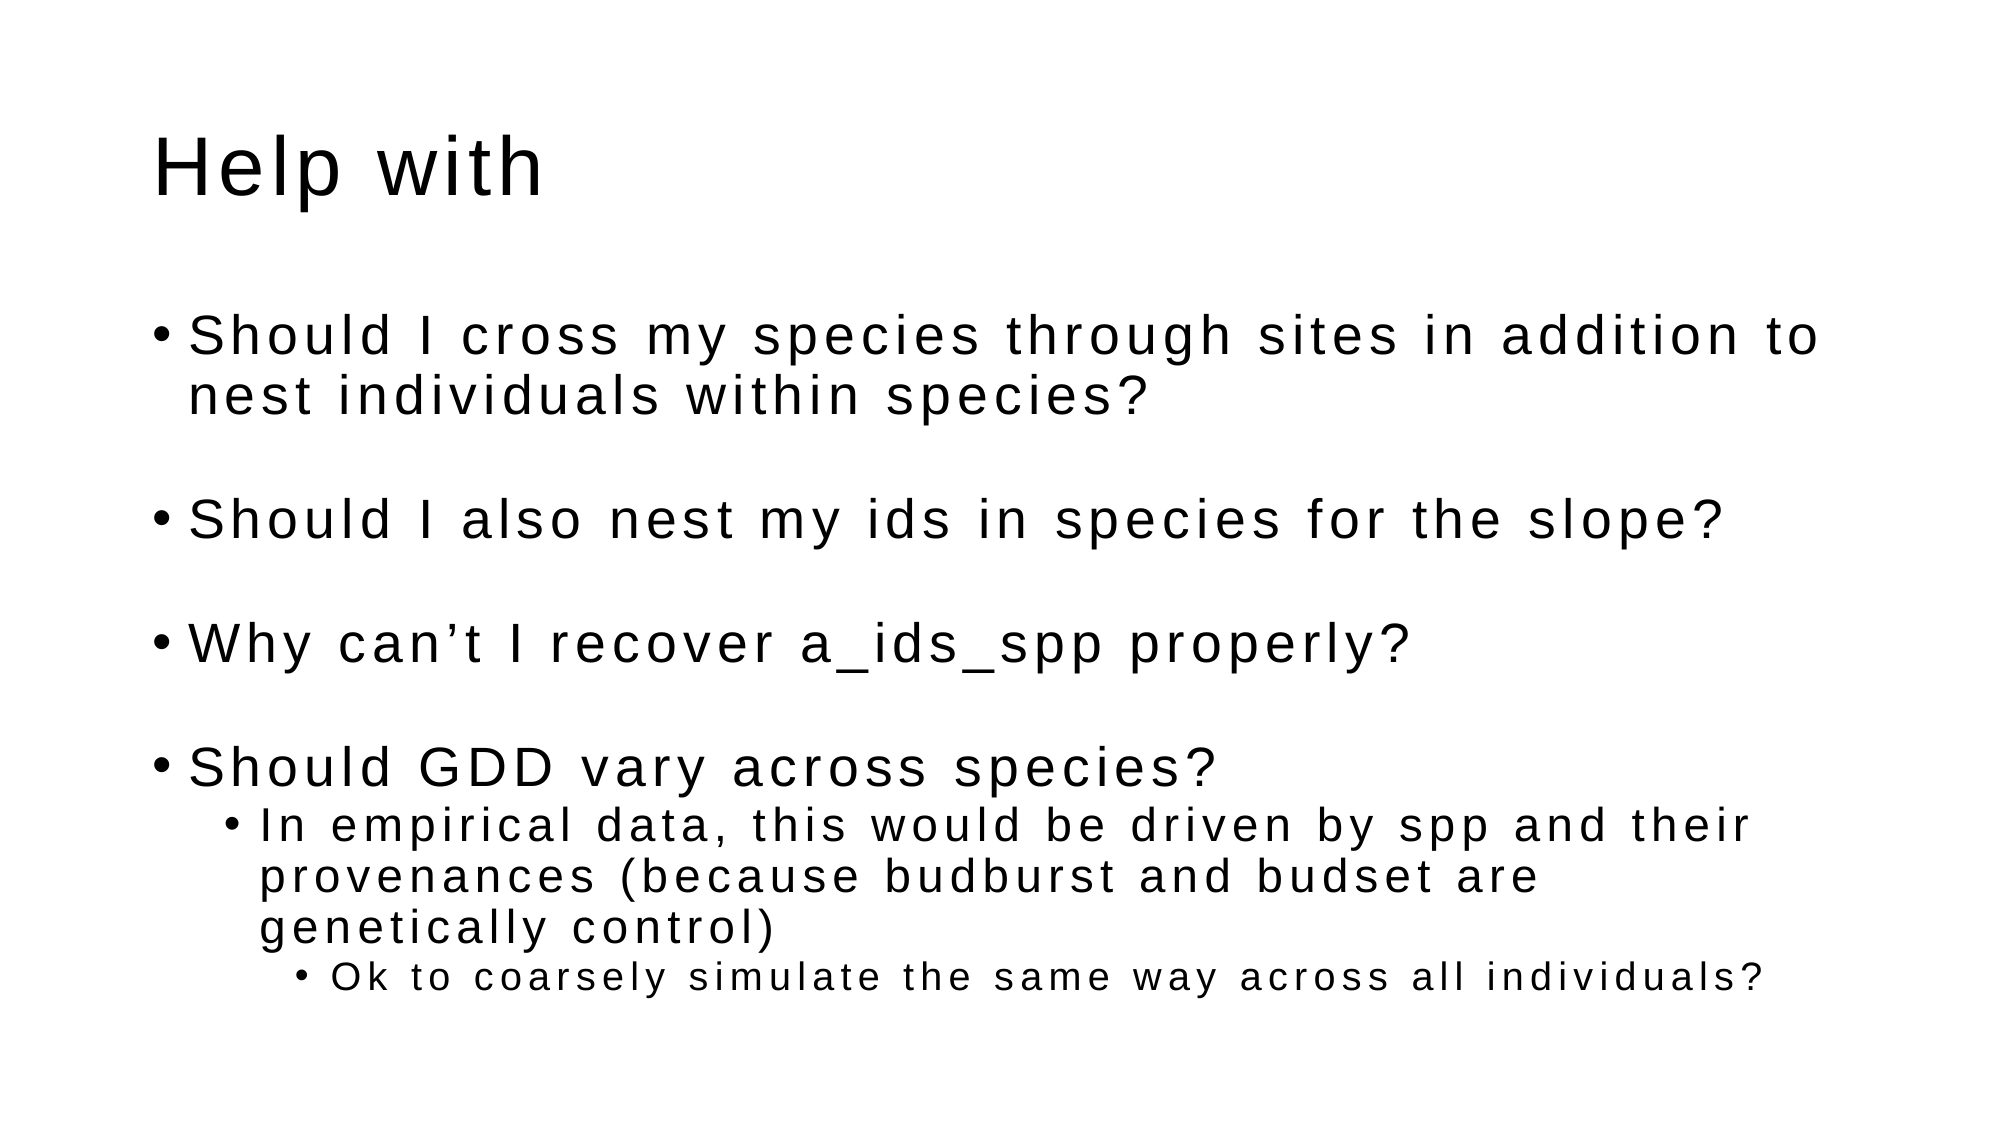

# Help with
Should I cross my species through sites in addition to nest individuals within species?

Should I also nest my ids in species for the slope?

Why can’t I recover a_ids_spp properly?

Should GDD vary across species?
In empirical data, this would be driven by spp and their provenances (because budburst and budset are genetically control)
Ok to coarsely simulate the same way across all individuals?